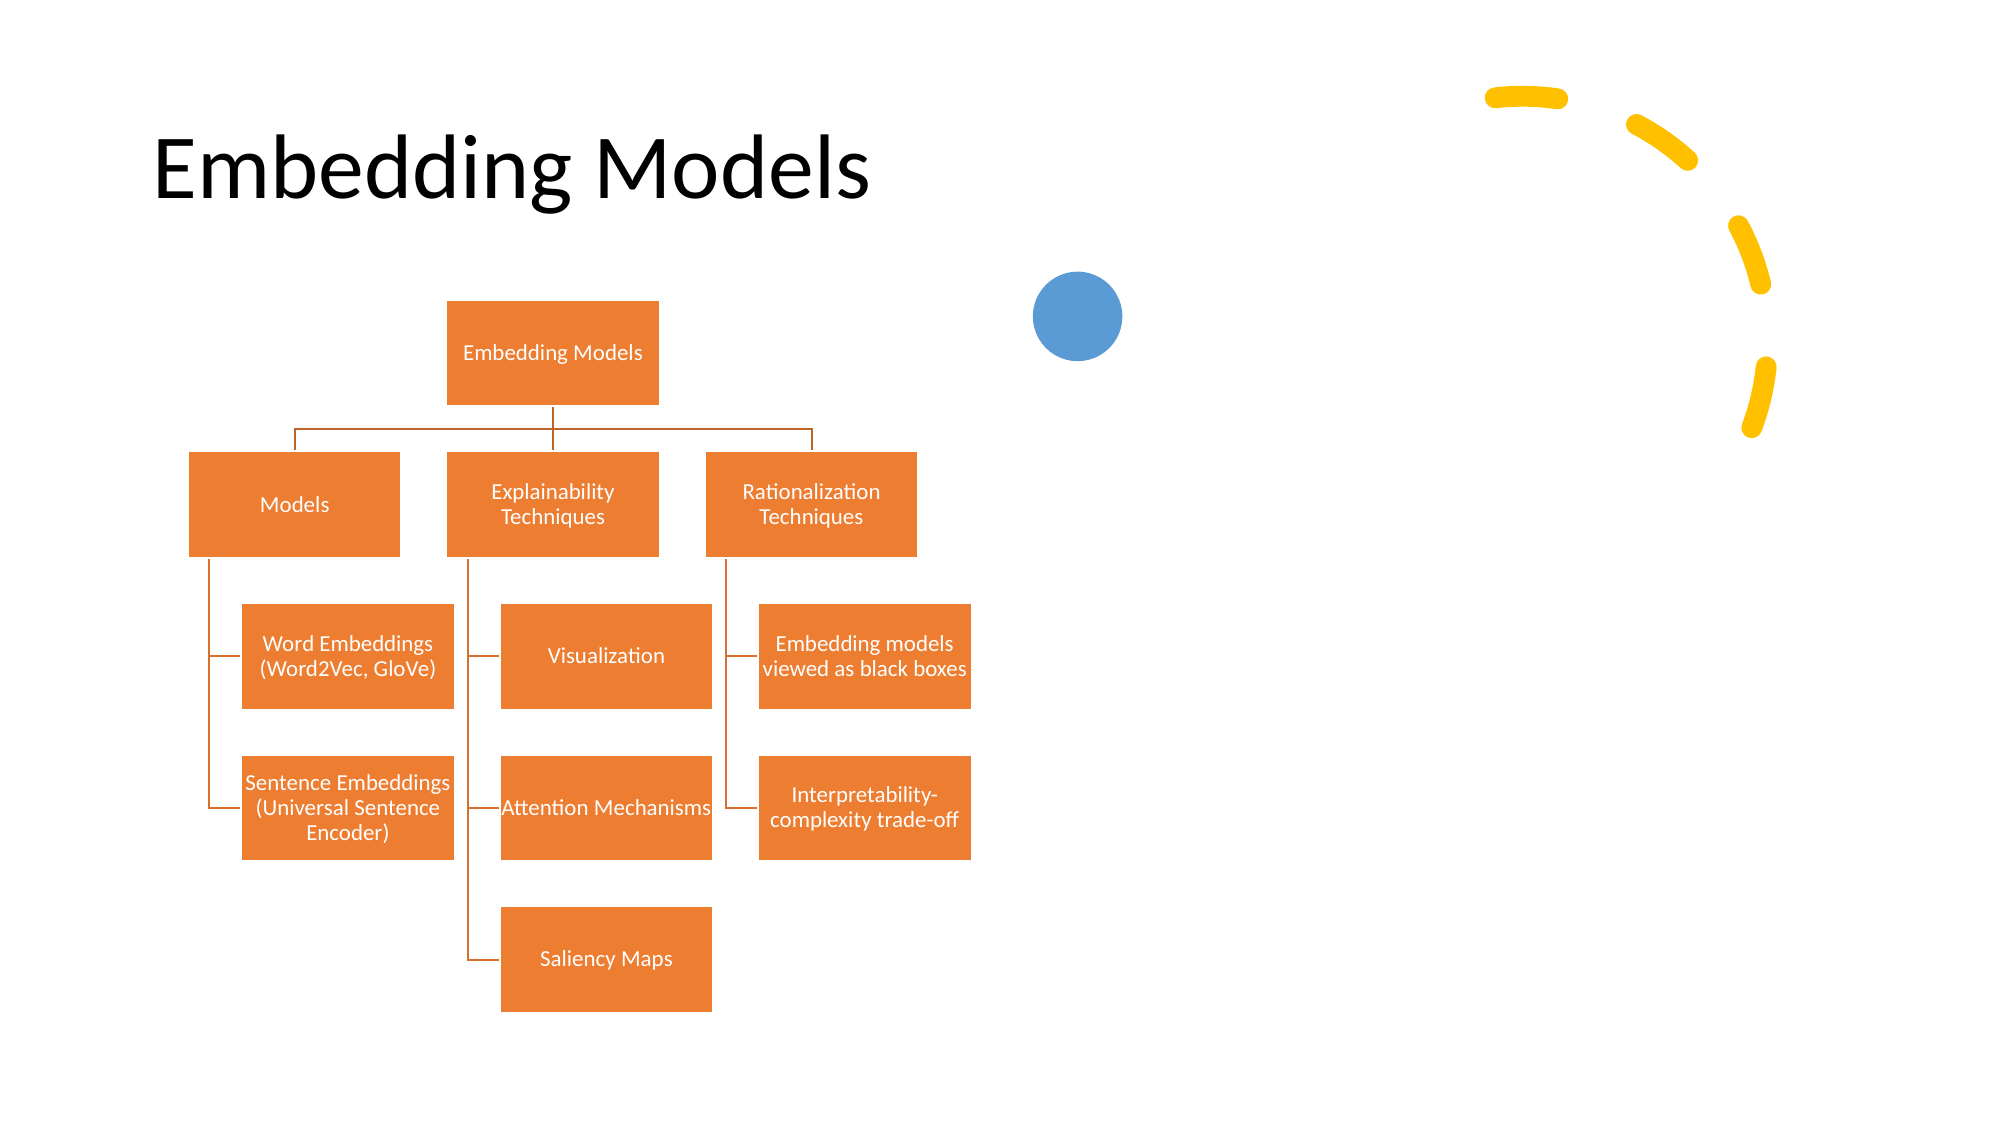

# Embedding Models

Embedding Models
Models
Word Embeddings (Word2Vec, GloVe)
Sentence Embeddings (Universal Sentence Encoder)
Explainability Techniques
Visualization
Attention Mechanisms
Saliency Maps
Rationalization Techniques
Embedding models viewed as black boxes
Interpretability-complexity trade-off
8